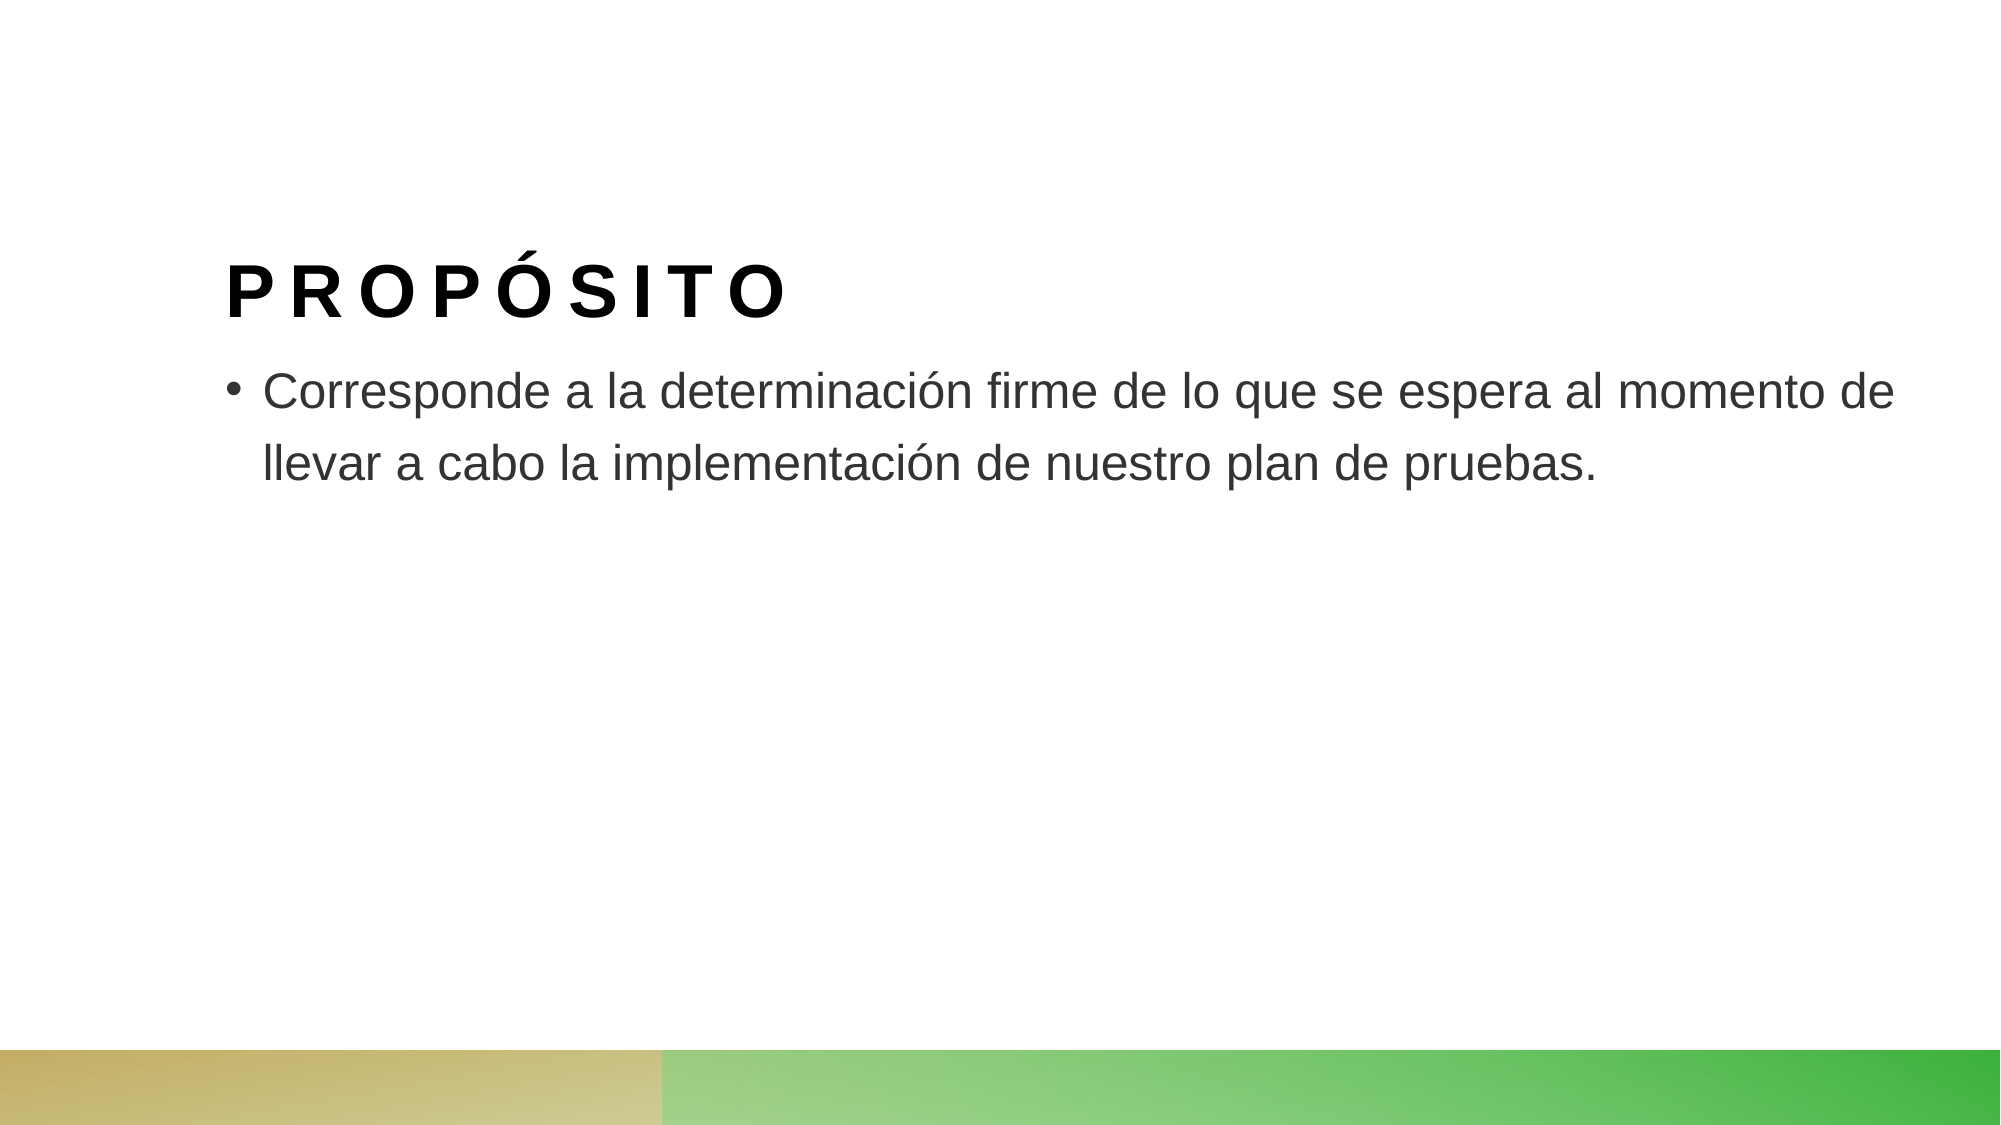

# Propósito
Corresponde a la determinación firme de lo que se espera al momento de llevar a cabo la implementación de nuestro plan de pruebas.